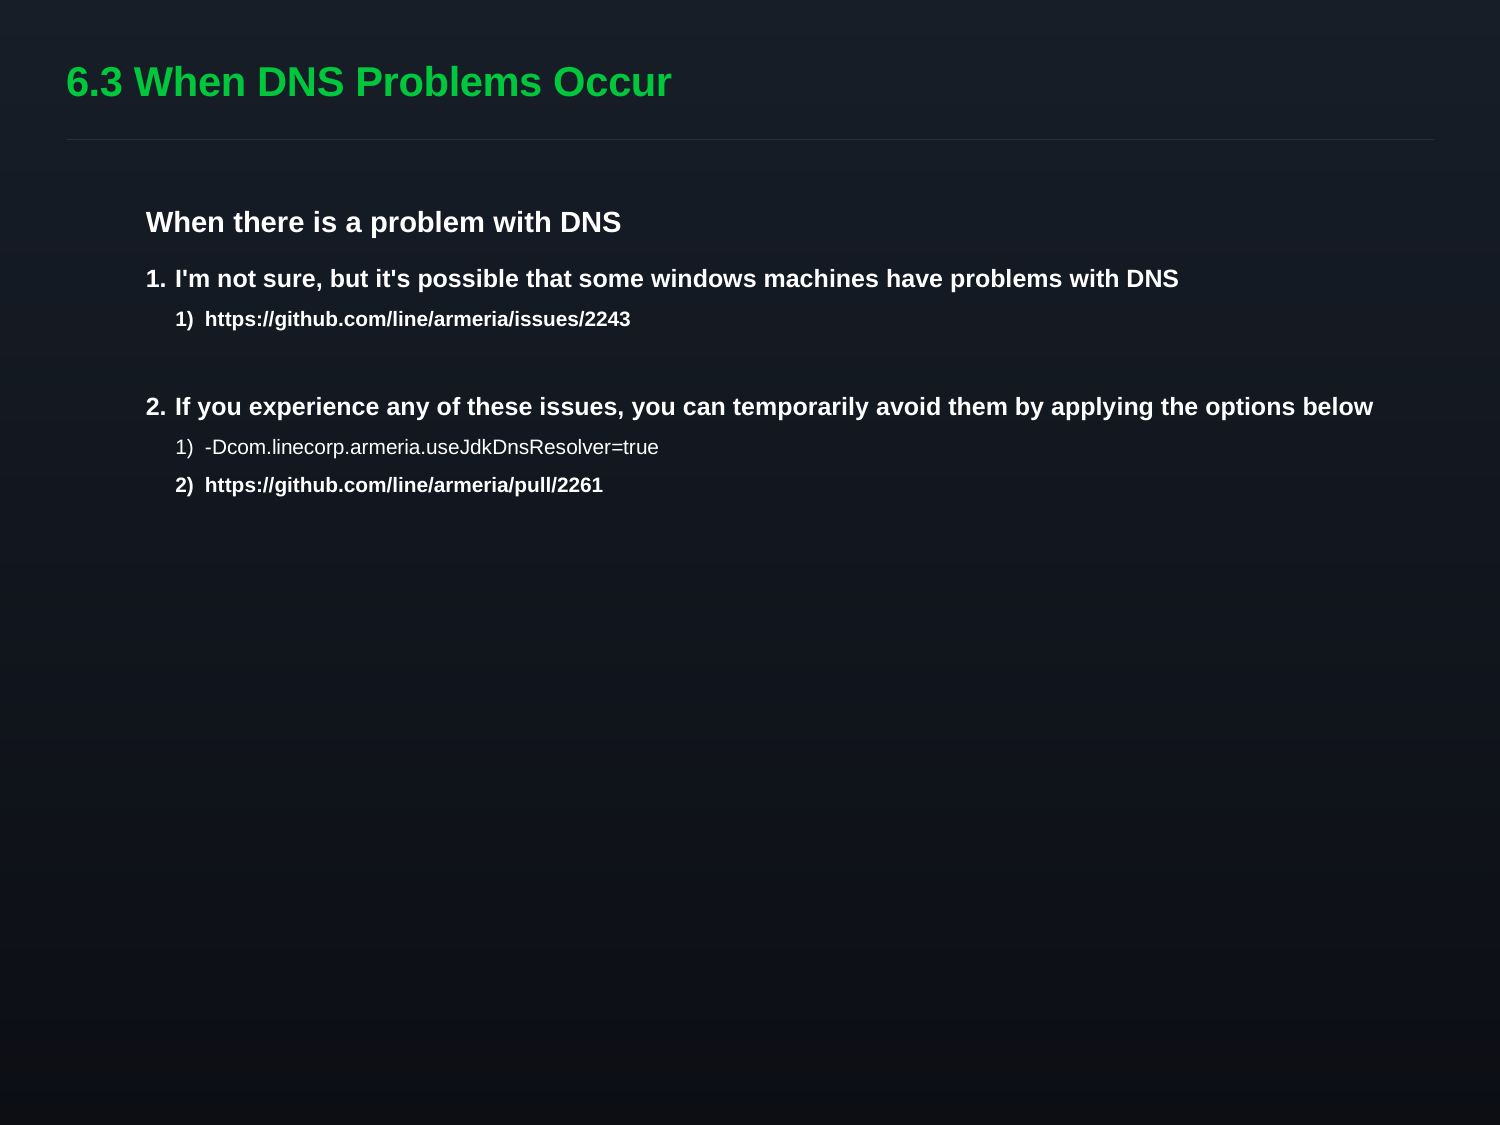

# 6.3 When DNS Problems Occur
When there is a problem with DNS

I'm not sure, but it's possible that some windows machines have problems with DNS
https://github.com/line/armeria/issues/2243

If you experience any of these issues, you can temporarily avoid them by applying the options below
-Dcom.linecorp.armeria.useJdkDnsResolver=true
https://github.com/line/armeria/pull/2261